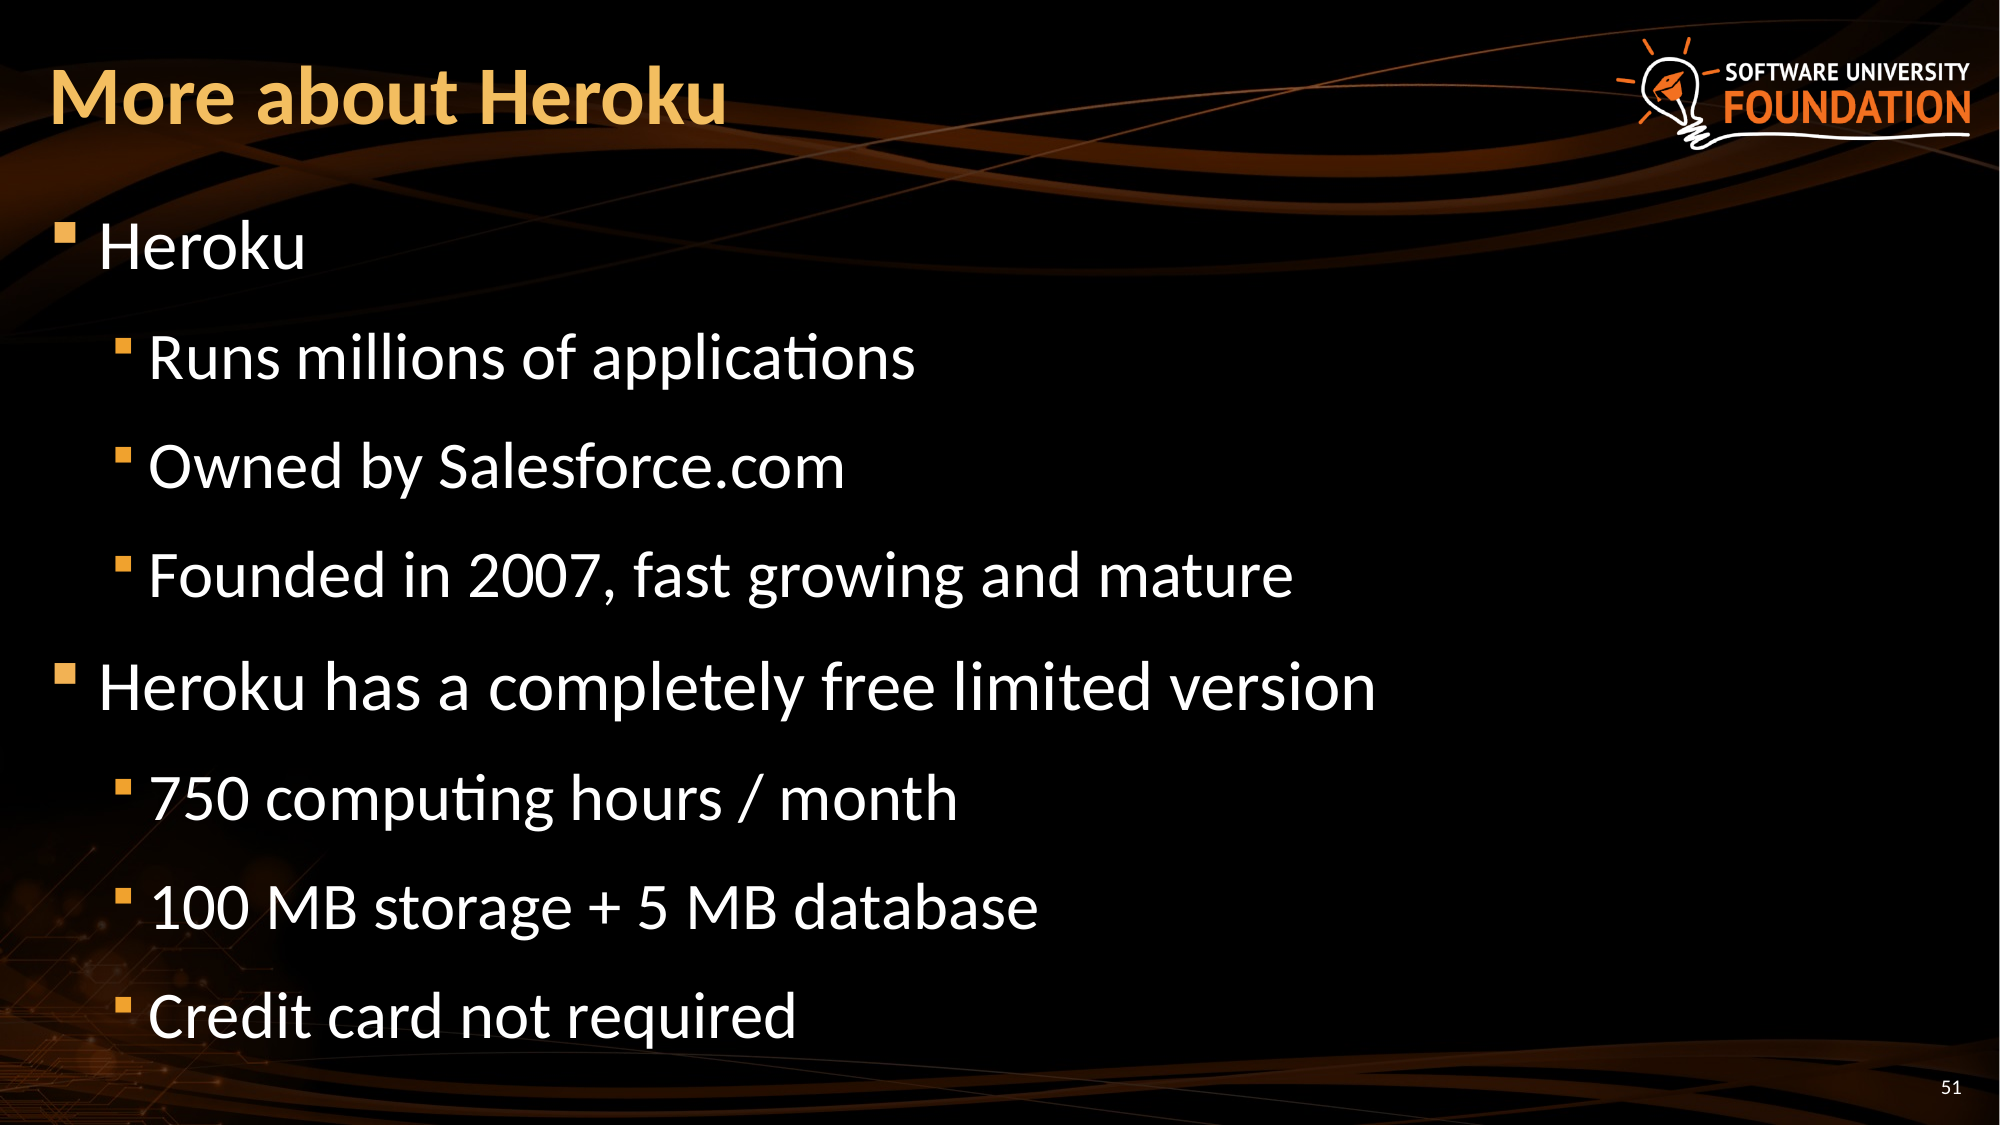

# More about Heroku
Heroku
Runs millions of applications
Owned by Salesforce.com
Founded in 2007, fast growing and mature
Heroku has a completely free limited version
750 computing hours / month
100 MB storage + 5 MB database
Credit card not required

51